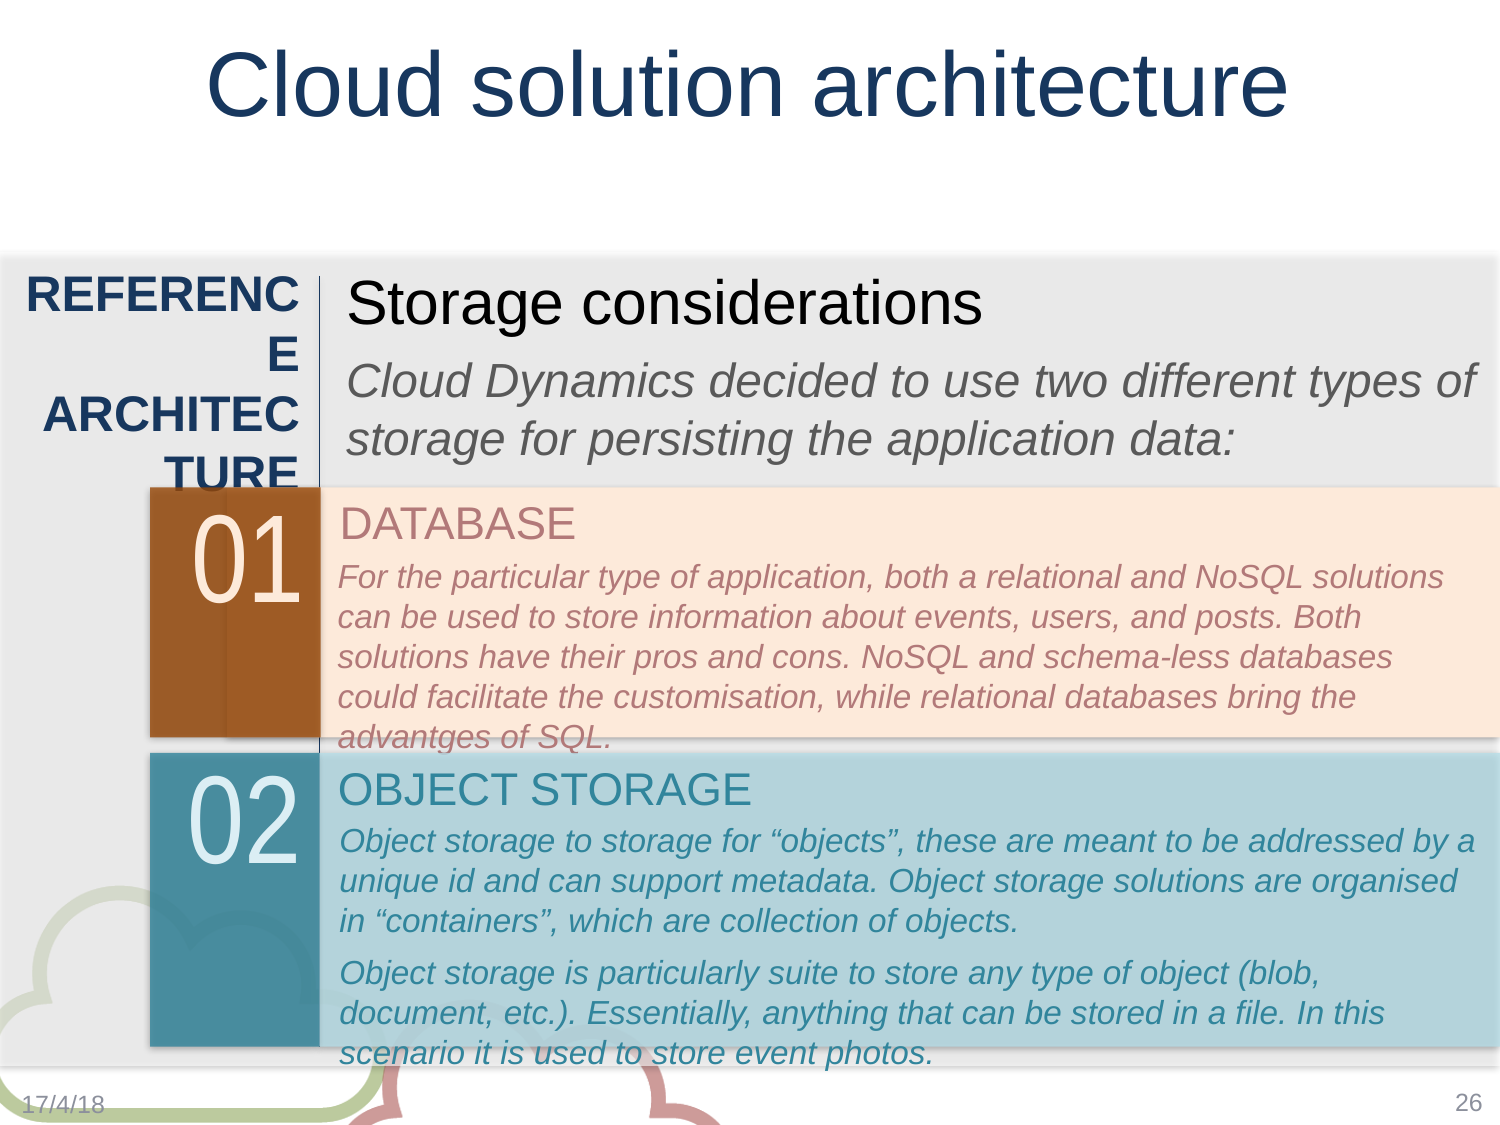

# Cloud solution architecture

REFERENCE ARCHITECTURE
Storage considerations
Cloud Dynamics decided to use two different types of storage for persisting the application data:

01

DATABASE
For the particular type of application, both a relational and NoSQL solutions can be used to store information about events, users, and posts. Both solutions have their pros and cons. NoSQL and schema-less databases could facilitate the customisation, while relational databases bring the advantges of SQL.
02

OBJECT STORAGE
Object storage to storage for “objects”, these are meant to be addressed by a unique id and can support metadata. Object storage solutions are organised in “containers”, which are collection of objects.
Object storage is particularly suite to store any type of object (blob, document, etc.). Essentially, anything that can be stored in a file. In this scenario it is used to store event photos.
26
17/4/18